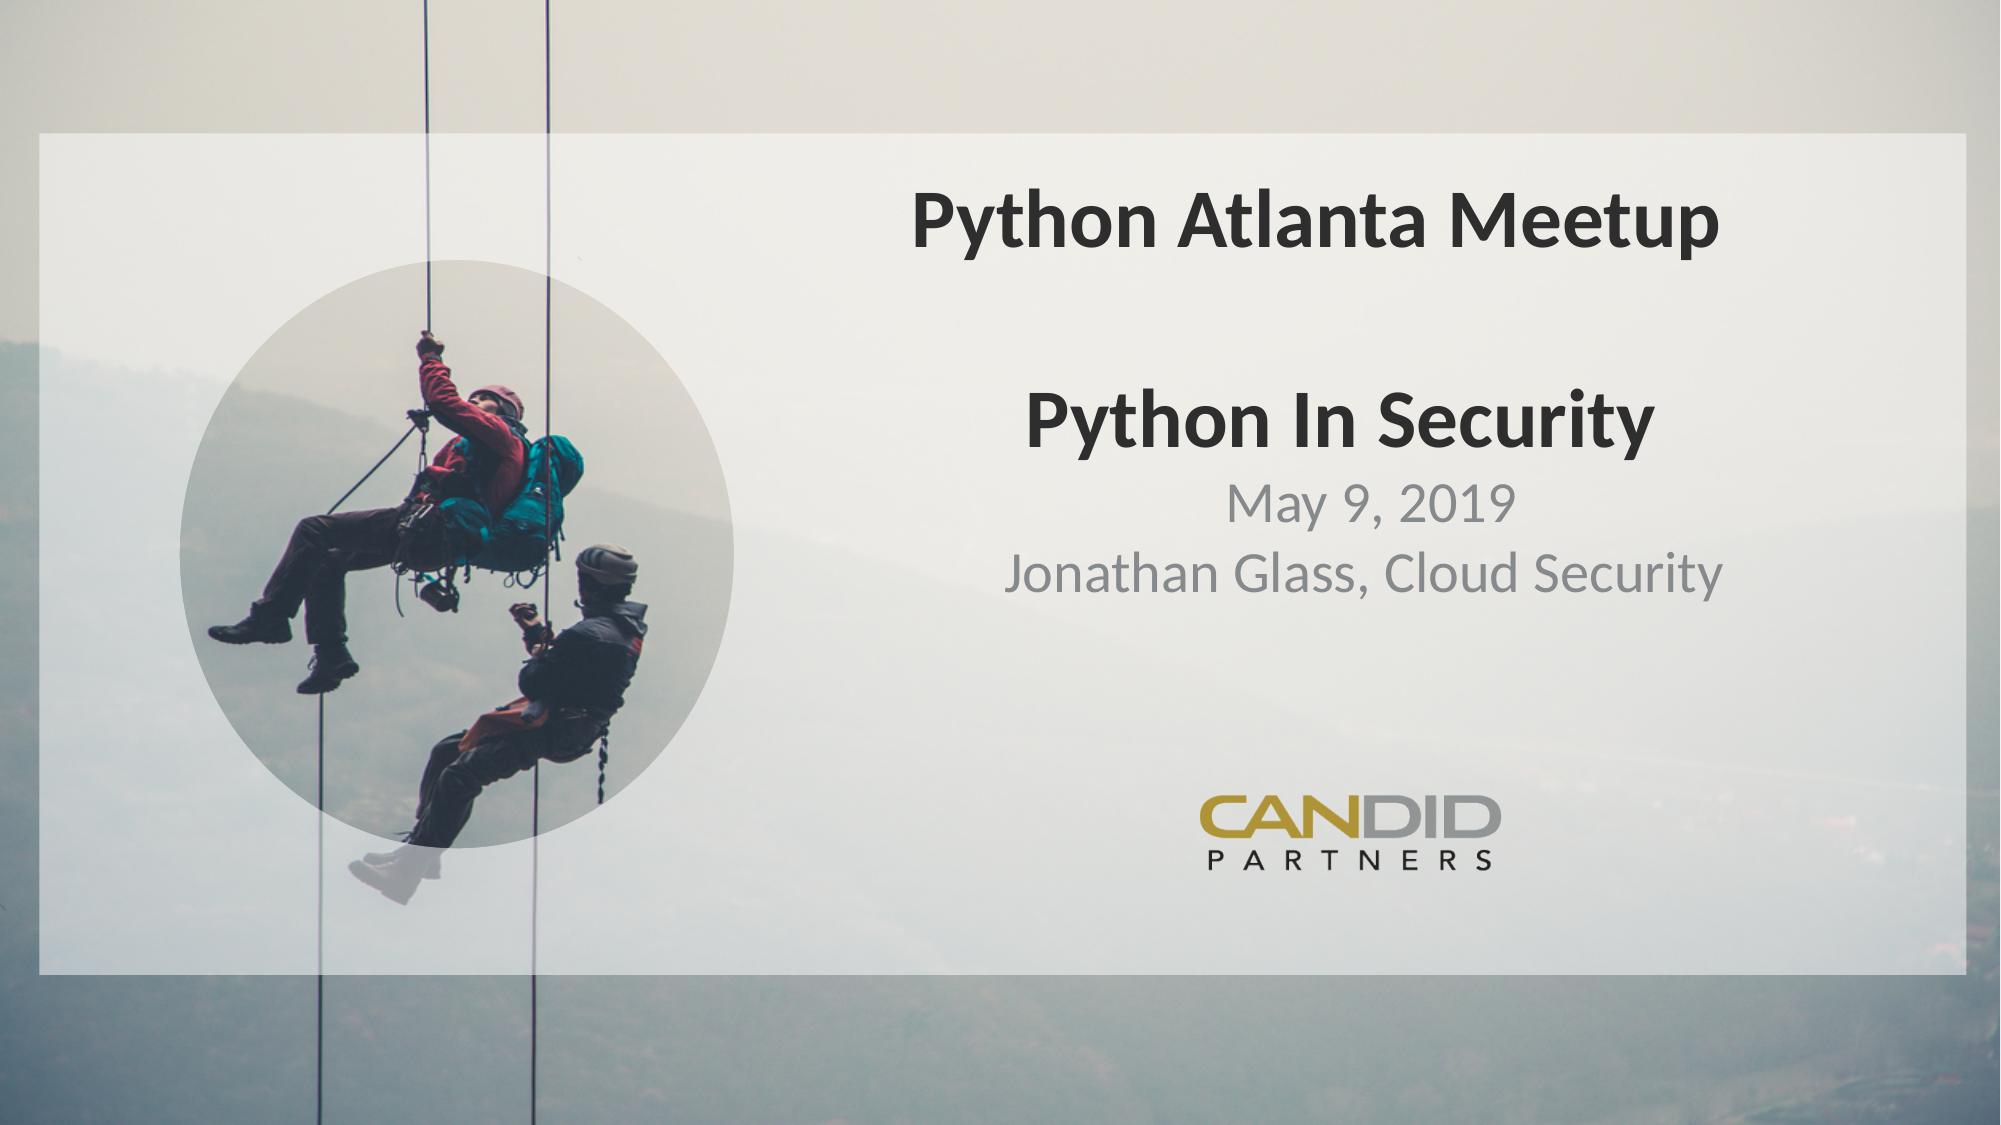

Python Atlanta Meetup

Python In Security
May 9, 2019
Jonathan Glass, Cloud Security